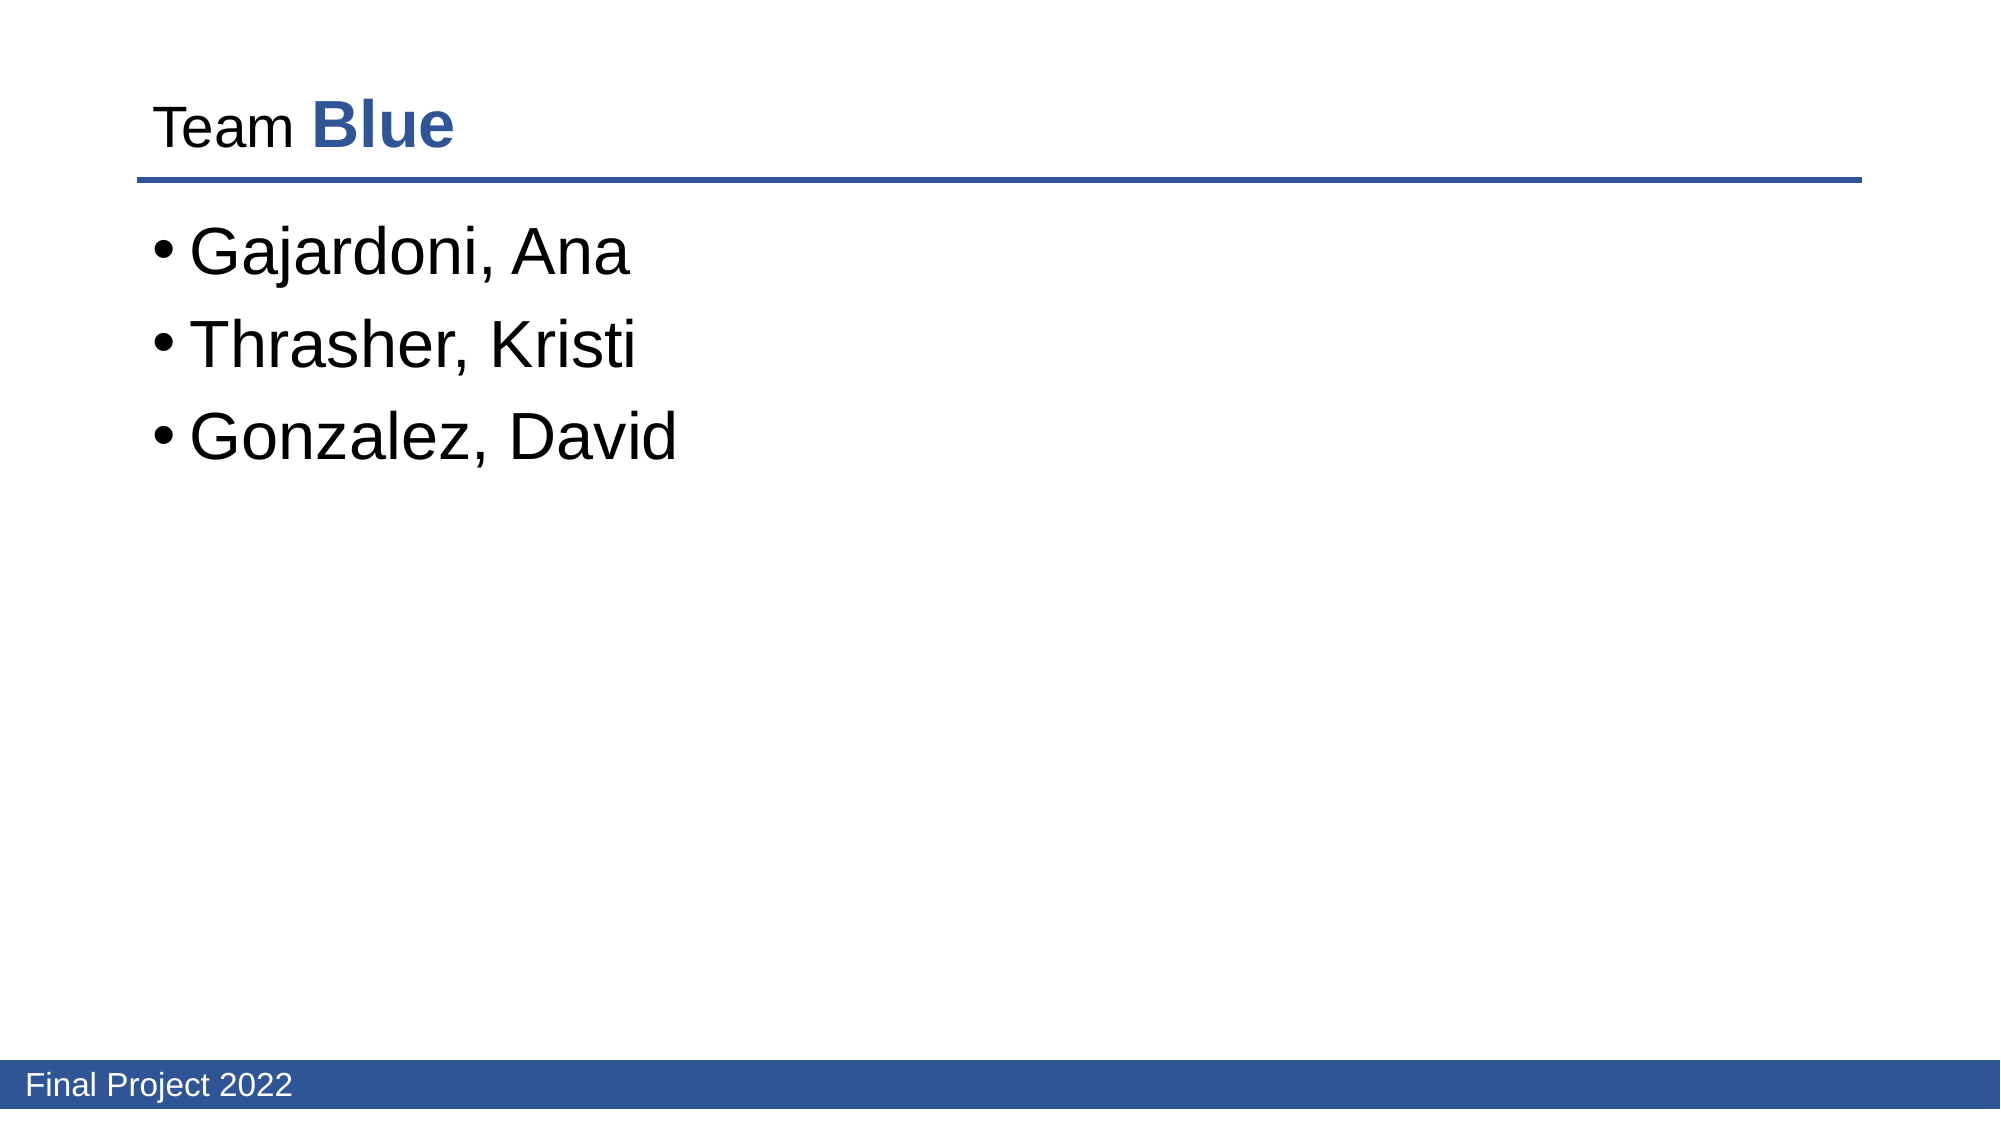

# Team Blue
Gajardoni, Ana
Thrasher, Kristi
Gonzalez, David
Final Project 2022